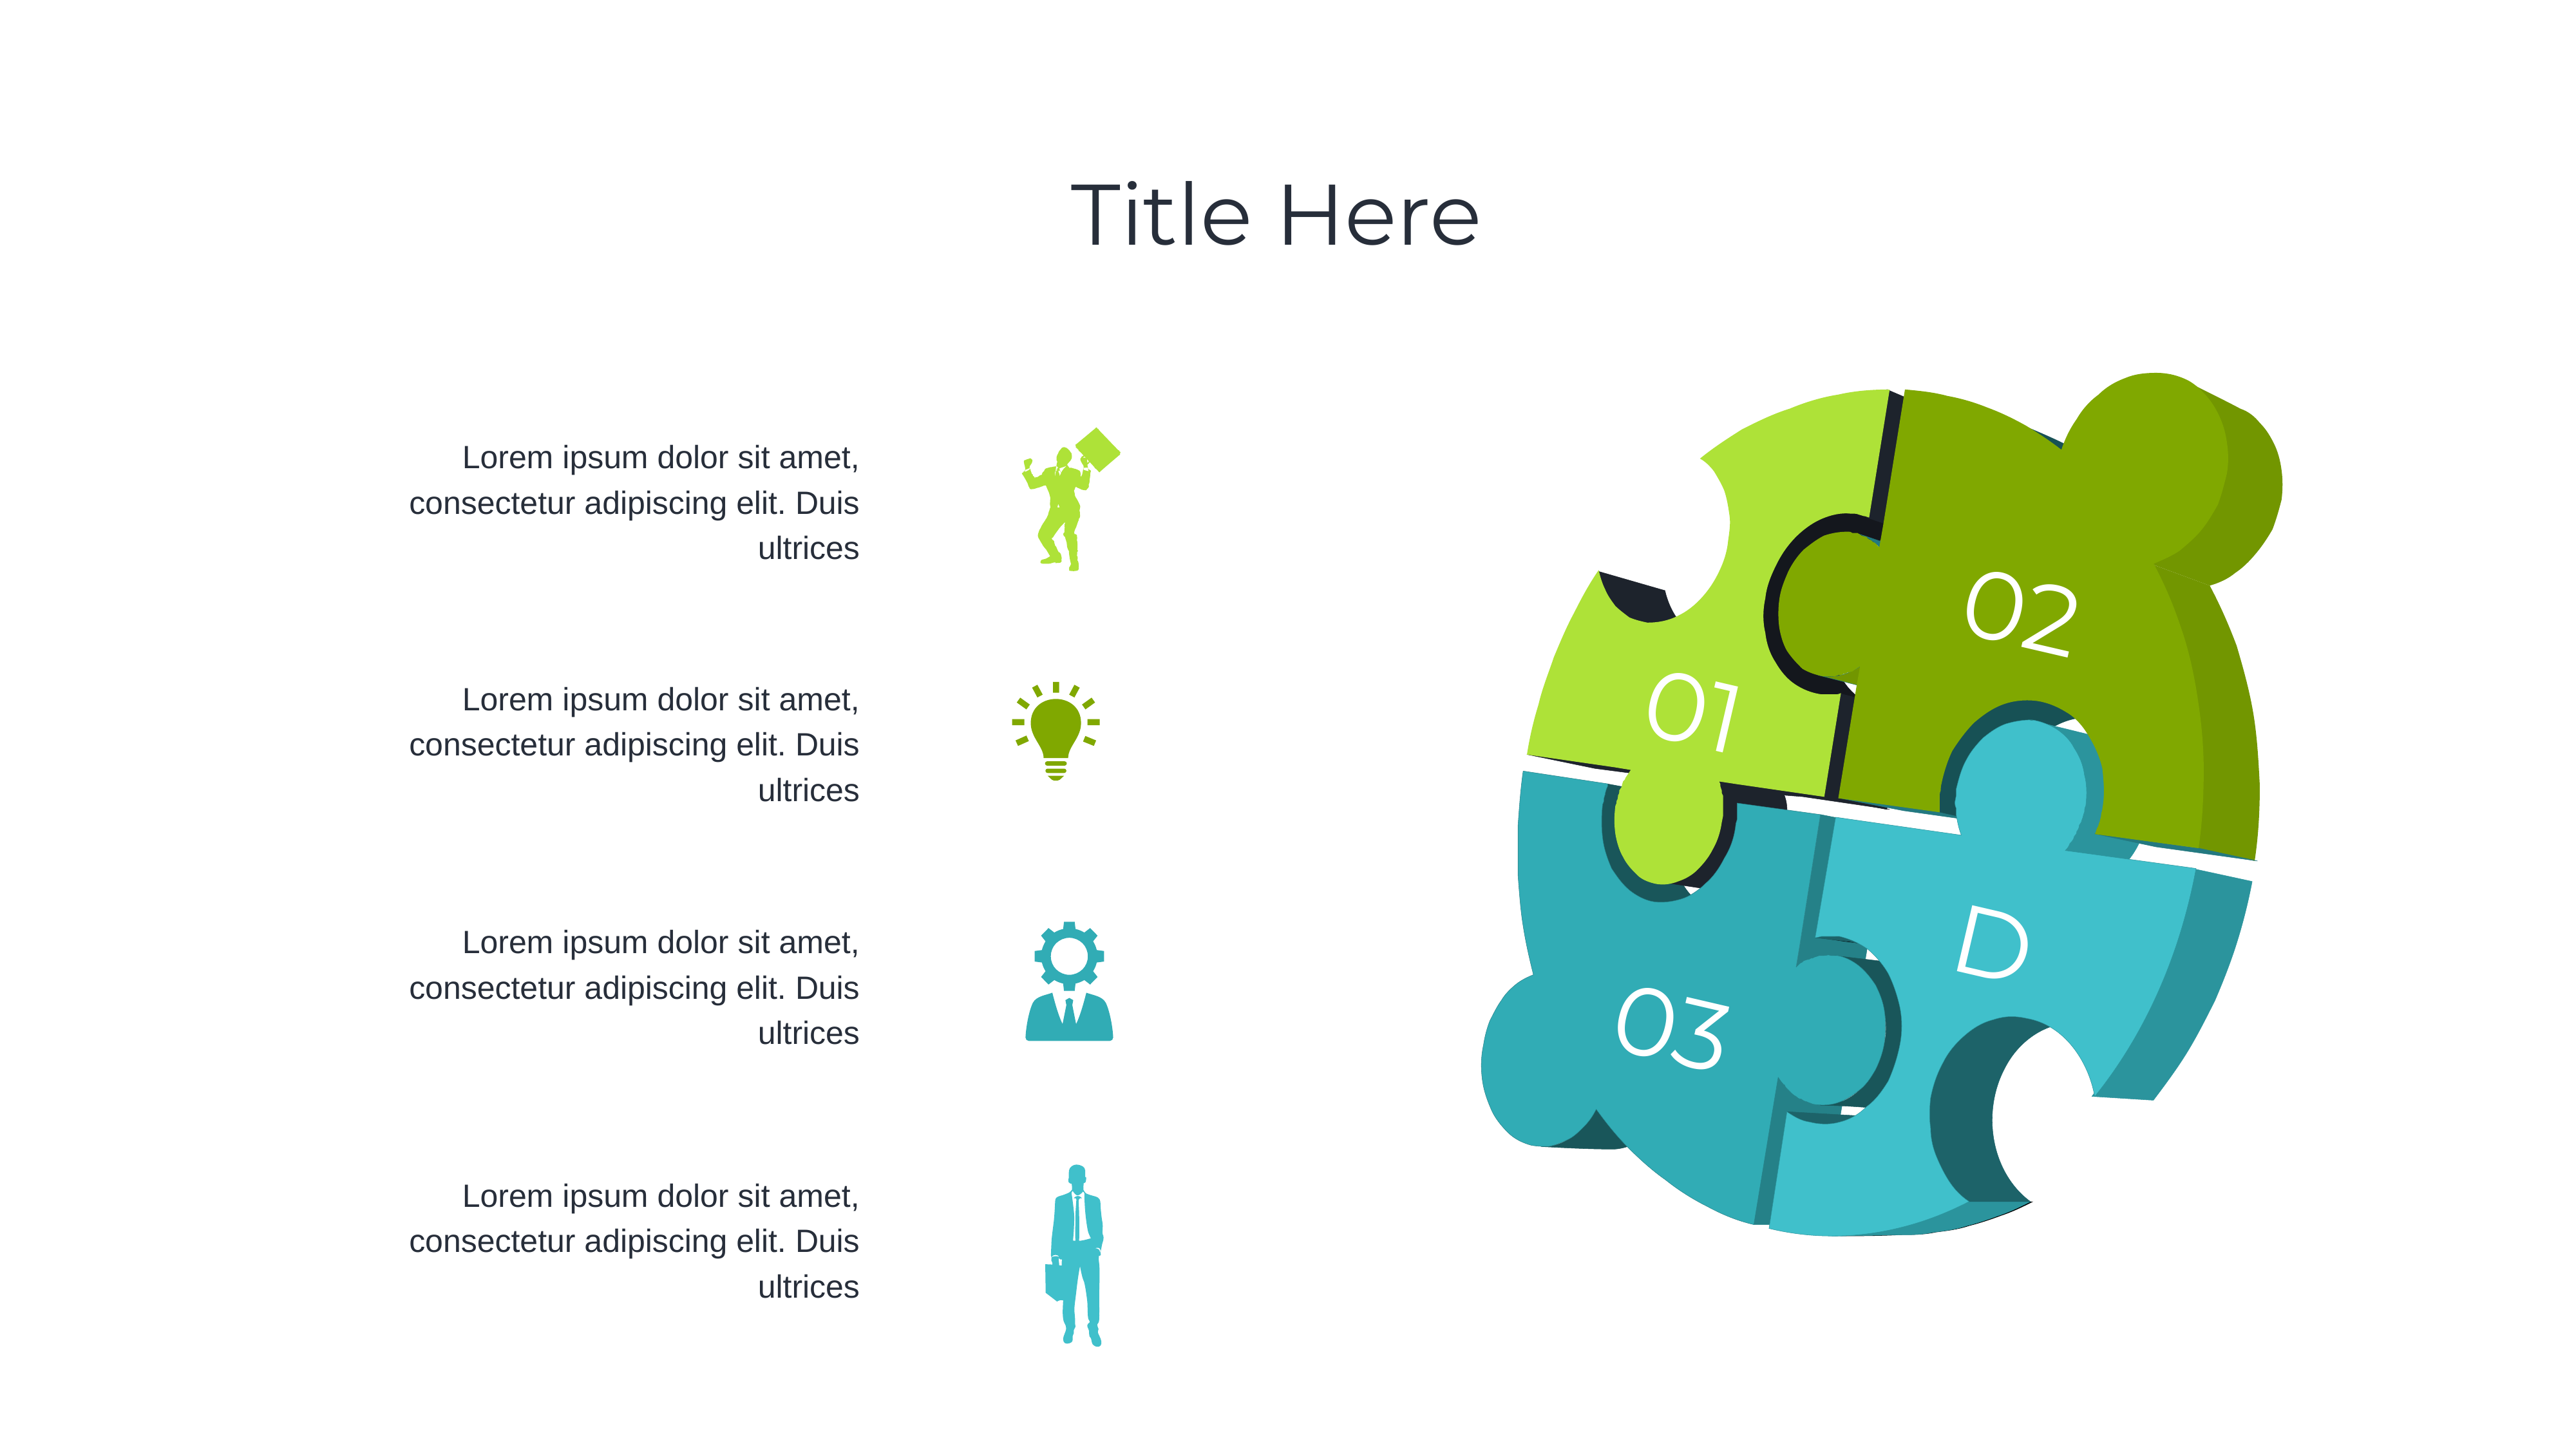

# Title Here

Lorem ipsum dolor sit amet, consectetur adipiscing elit. Duis ultrices

02
01
Lorem ipsum dolor sit amet, consectetur adipiscing elit. Duis ultrices

D
Lorem ipsum dolor sit amet, consectetur adipiscing elit. Duis ultrices

03
Lorem ipsum dolor sit amet, consectetur adipiscing elit. Duis ultrices